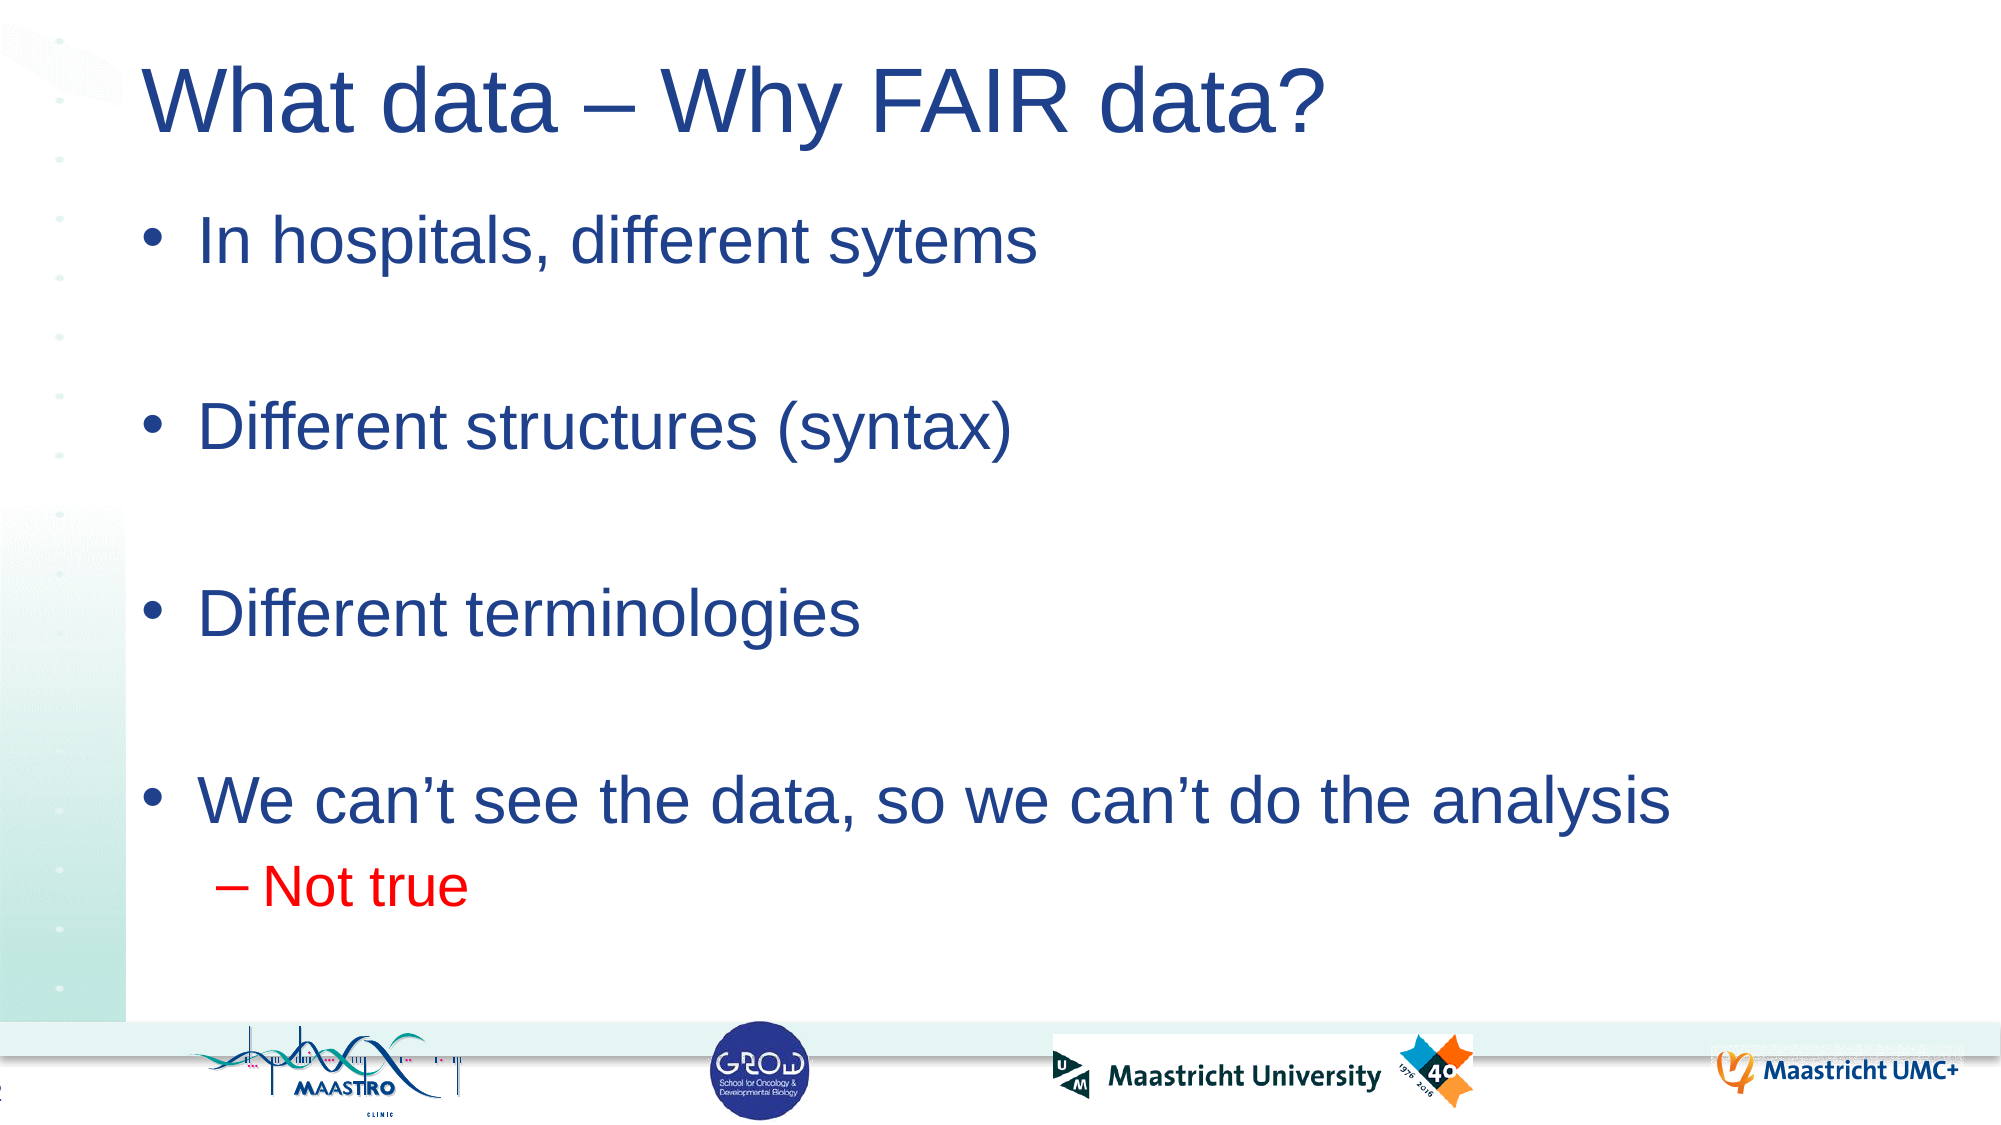

# What data – Why FAIR data?
In hospitals, different sytems

Different structures (syntax)

Different terminologies

We can’t see the data, so we can’t do the analysis
Not true